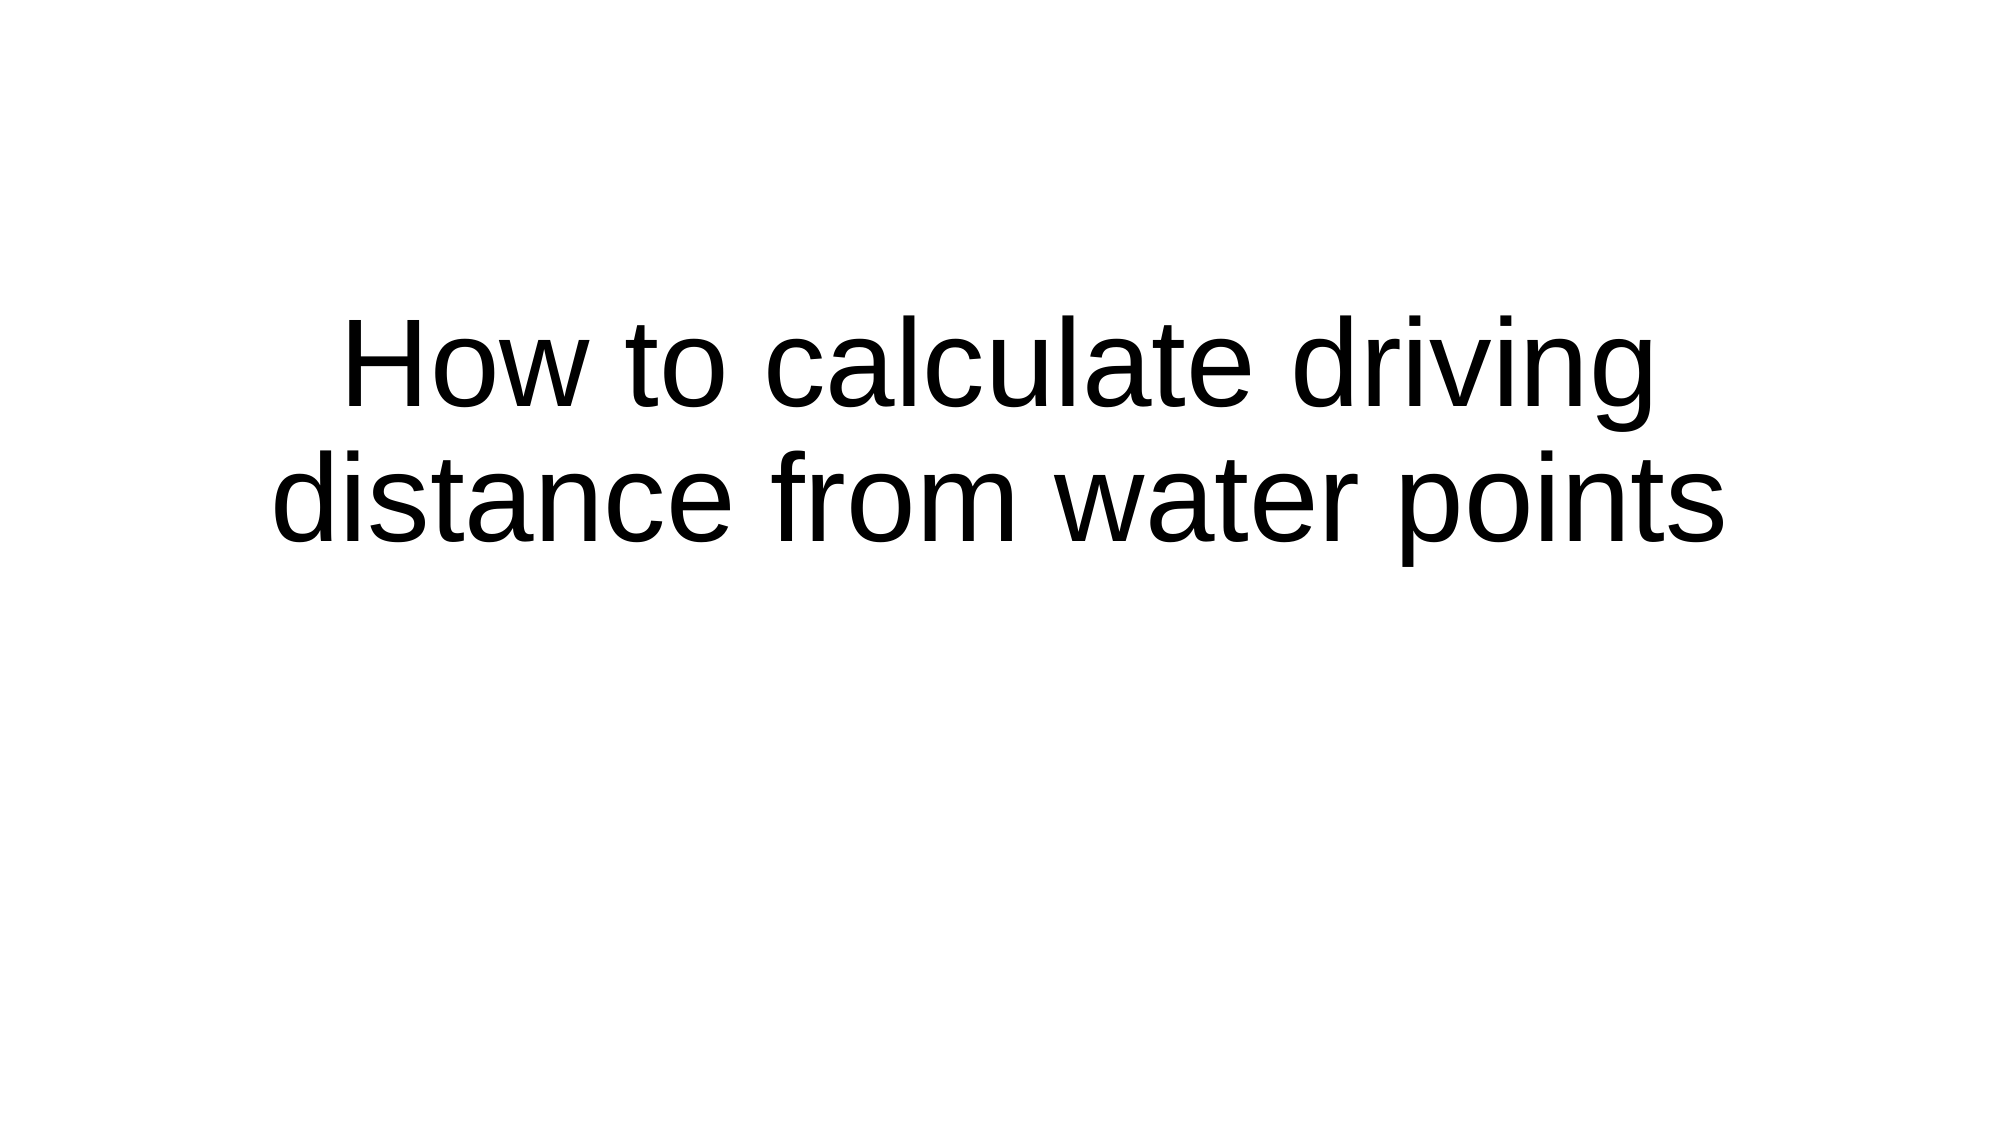

# How to calculate driving distance from water points